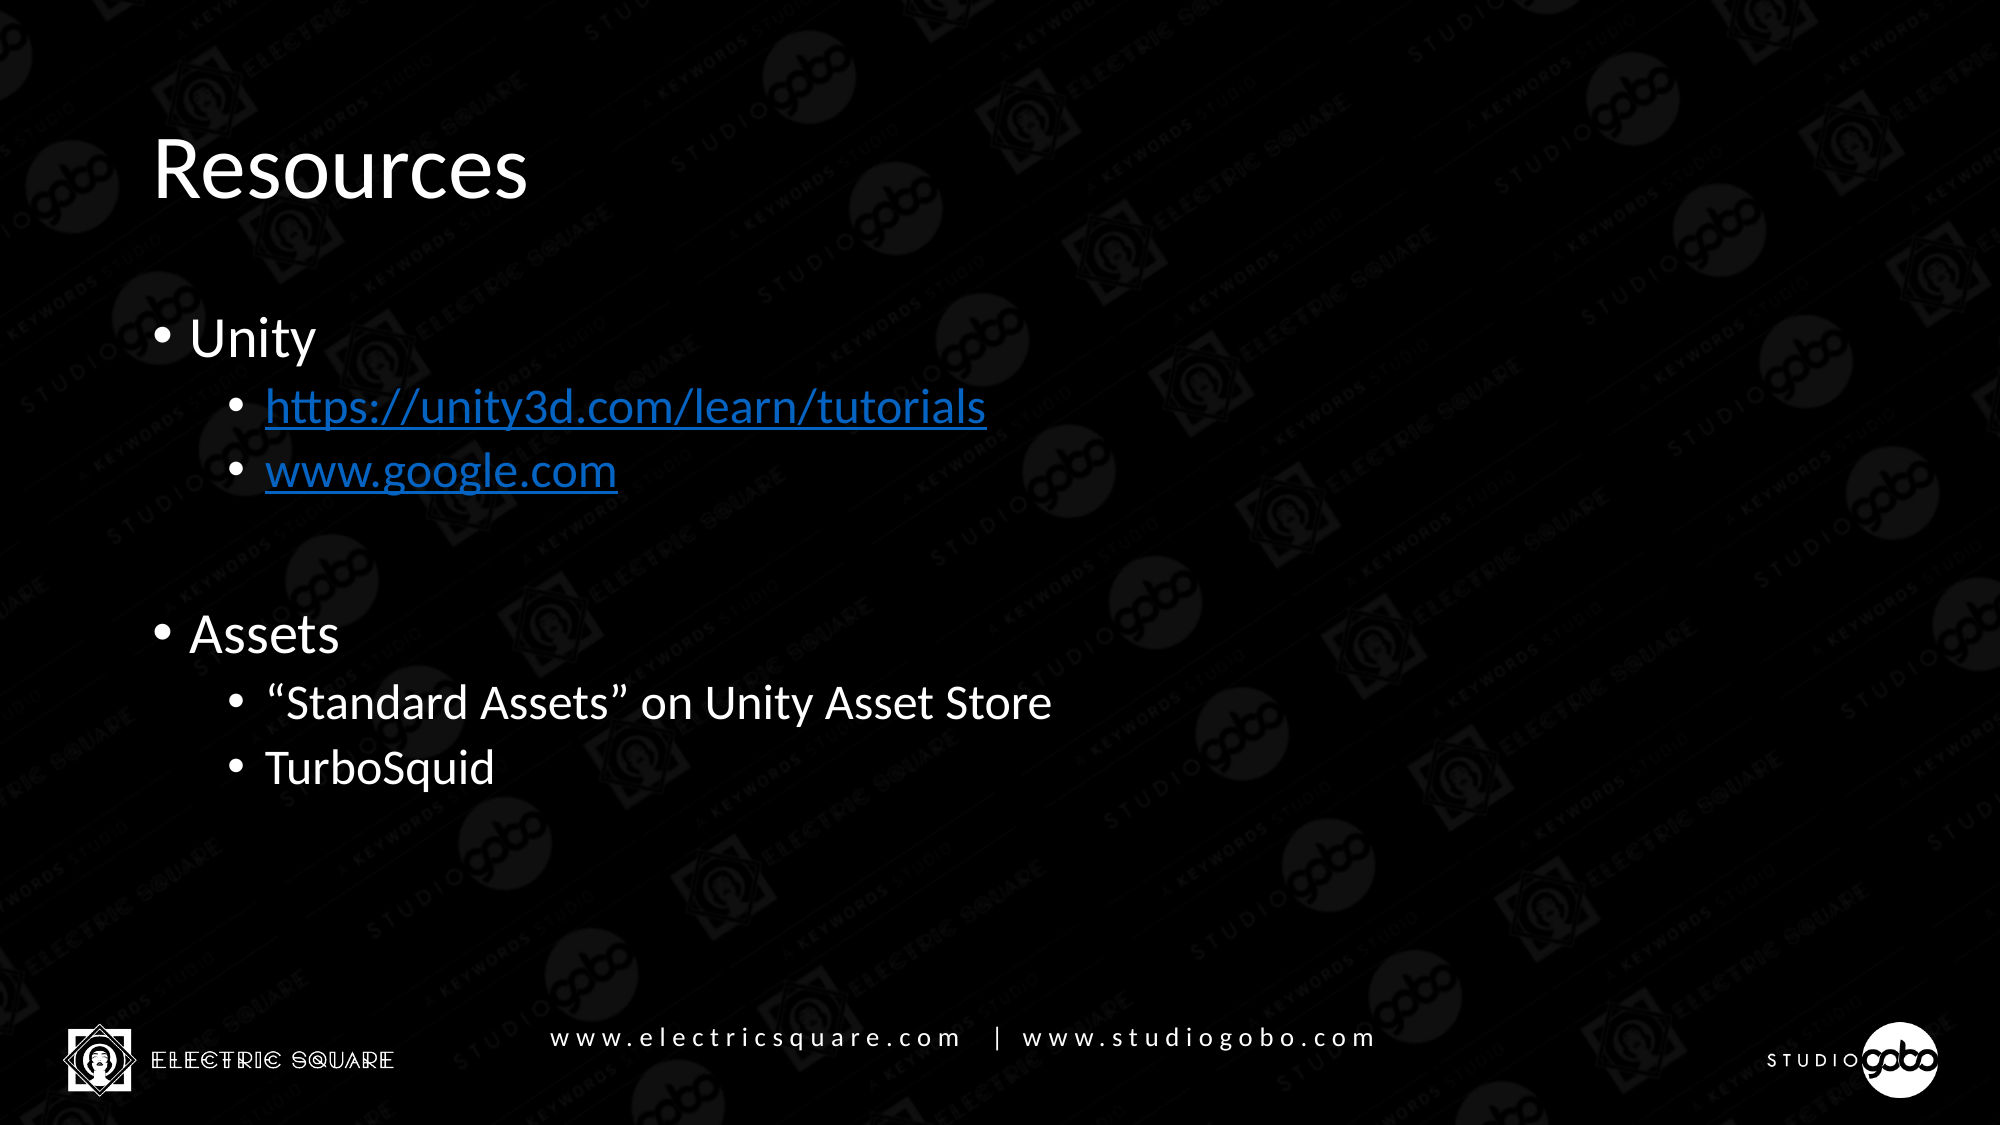

# Resources
Unity
https://unity3d.com/learn/tutorials
www.google.com

Assets
“Standard Assets” on Unity Asset Store
TurboSquid